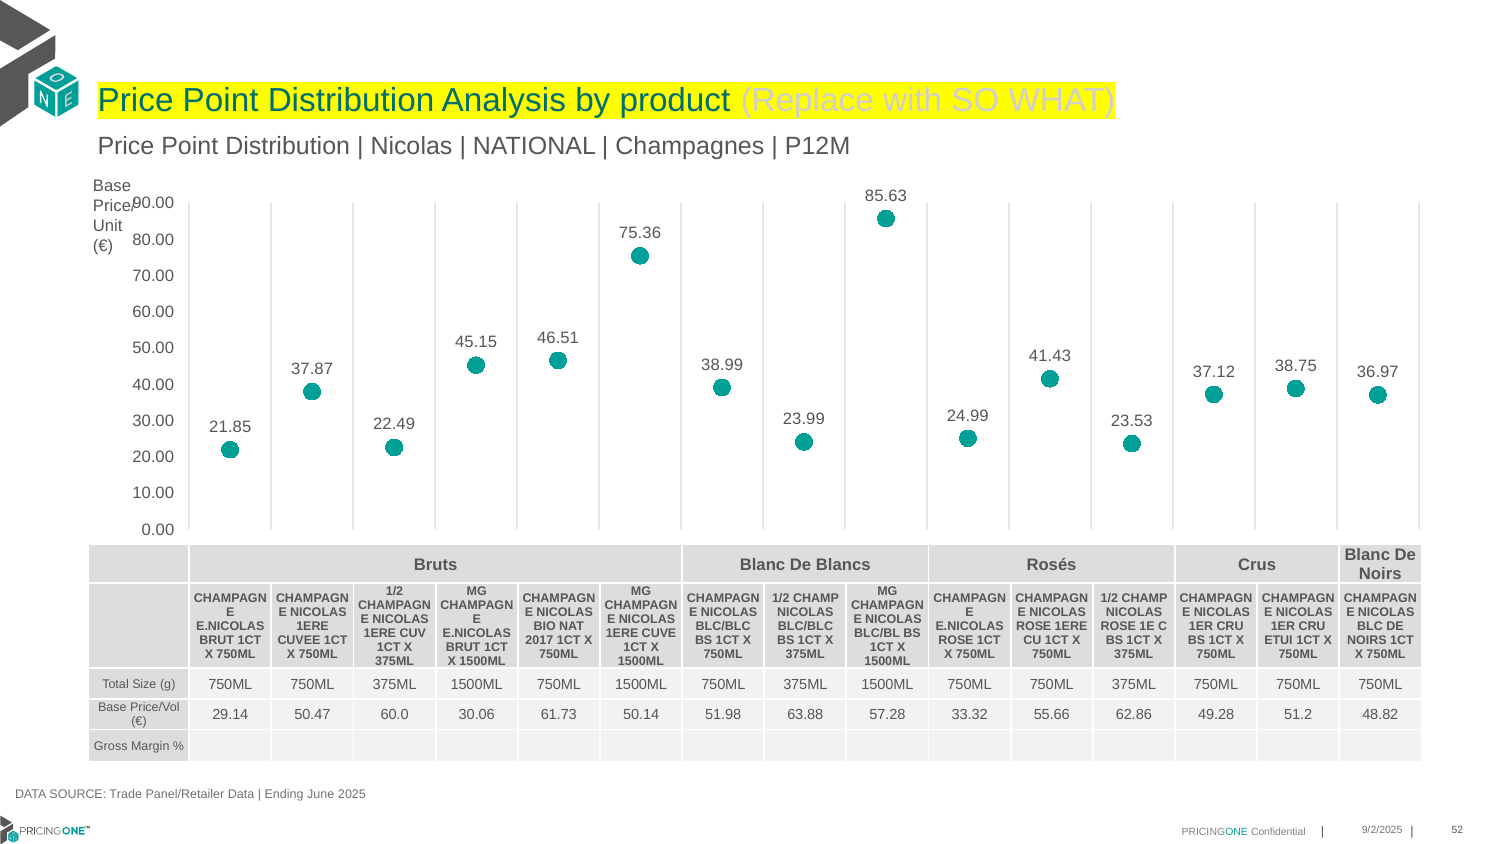

# Price Point Distribution Analysis by product (Replace with SO WHAT)
Price Point Distribution | Nicolas | NATIONAL | Champagnes | P12M
Base Price/Unit (€)

### Chart

| Category | Base Price/Unit |
|---|---|
| CHAMPAGNE E.NICOLAS BRUT 1CT X 750ML | 21.85 |
| CHAMPAGNE NICOLAS 1ERE CUVEE 1CT X 750ML | 37.87 |
| 1/2 CHAMPAGNE NICOLAS 1ERE CUV 1CT X 375ML | 22.49 |
| MG CHAMPAGNE E.NICOLAS BRUT 1CT X 1500ML | 45.15 |
| CHAMPAGNE NICOLAS BIO NAT 2017 1CT X 750ML | 46.51 |
| MG CHAMPAGNE NICOLAS 1ERE CUVE 1CT X 1500ML | 75.36 |
| CHAMPAGNE NICOLAS BLC/BLC BS 1CT X 750ML | 38.99 |
| 1/2 CHAMP NICOLAS BLC/BLC BS 1CT X 375ML | 23.99 |
| MG CHAMPAGNE NICOLAS BLC/BL BS 1CT X 1500ML | 85.63 |
| CHAMPAGNE E.NICOLAS ROSE 1CT X 750ML | 24.99 |
| CHAMPAGNE NICOLAS ROSE 1ERE CU 1CT X 750ML | 41.43 |
| 1/2 CHAMP NICOLAS ROSE 1E C BS 1CT X 375ML | 23.53 |
| CHAMPAGNE NICOLAS 1ER CRU BS 1CT X 750ML | 37.12 |
| CHAMPAGNE NICOLAS 1ER CRU ETUI 1CT X 750ML | 38.75 |
| CHAMPAGNE NICOLAS BLC DE NOIRS 1CT X 750ML | 36.97 |
|  | Bruts | Bruts | Bruts | Bruts | Bruts | Bruts | Blanc De Blancs | Blanc De Blancs | Blanc De Blancs | Rosés | Rosés | Rosés | Crus | Crus | Blanc De Noirs |
| --- | --- | --- | --- | --- | --- | --- | --- | --- | --- | --- | --- | --- | --- | --- | --- |
|  | CHAMPAGNE E.NICOLAS BRUT 1CT X 750ML | CHAMPAGNE NICOLAS 1ERE CUVEE 1CT X 750ML | 1/2 CHAMPAGNE NICOLAS 1ERE CUV 1CT X 375ML | MG CHAMPAGNE E.NICOLAS BRUT 1CT X 1500ML | CHAMPAGNE NICOLAS BIO NAT 2017 1CT X 750ML | MG CHAMPAGNE NICOLAS 1ERE CUVE 1CT X 1500ML | CHAMPAGNE NICOLAS BLC/BLC BS 1CT X 750ML | 1/2 CHAMP NICOLAS BLC/BLC BS 1CT X 375ML | MG CHAMPAGNE NICOLAS BLC/BL BS 1CT X 1500ML | CHAMPAGNE E.NICOLAS ROSE 1CT X 750ML | CHAMPAGNE NICOLAS ROSE 1ERE CU 1CT X 750ML | 1/2 CHAMP NICOLAS ROSE 1E C BS 1CT X 375ML | CHAMPAGNE NICOLAS 1ER CRU BS 1CT X 750ML | CHAMPAGNE NICOLAS 1ER CRU ETUI 1CT X 750ML | CHAMPAGNE NICOLAS BLC DE NOIRS 1CT X 750ML |
| Total Size (g) | 750ML | 750ML | 375ML | 1500ML | 750ML | 1500ML | 750ML | 375ML | 1500ML | 750ML | 750ML | 375ML | 750ML | 750ML | 750ML |
| Base Price/Vol (€) | 29.14 | 50.47 | 60.0 | 30.06 | 61.73 | 50.14 | 51.98 | 63.88 | 57.28 | 33.32 | 55.66 | 62.86 | 49.28 | 51.2 | 48.82 |
| Gross Margin % |  |  |  |  |  |  |  |  |  |  |  |  |  |  |  |
DATA SOURCE: Trade Panel/Retailer Data | Ending June 2025
9/2/2025
52